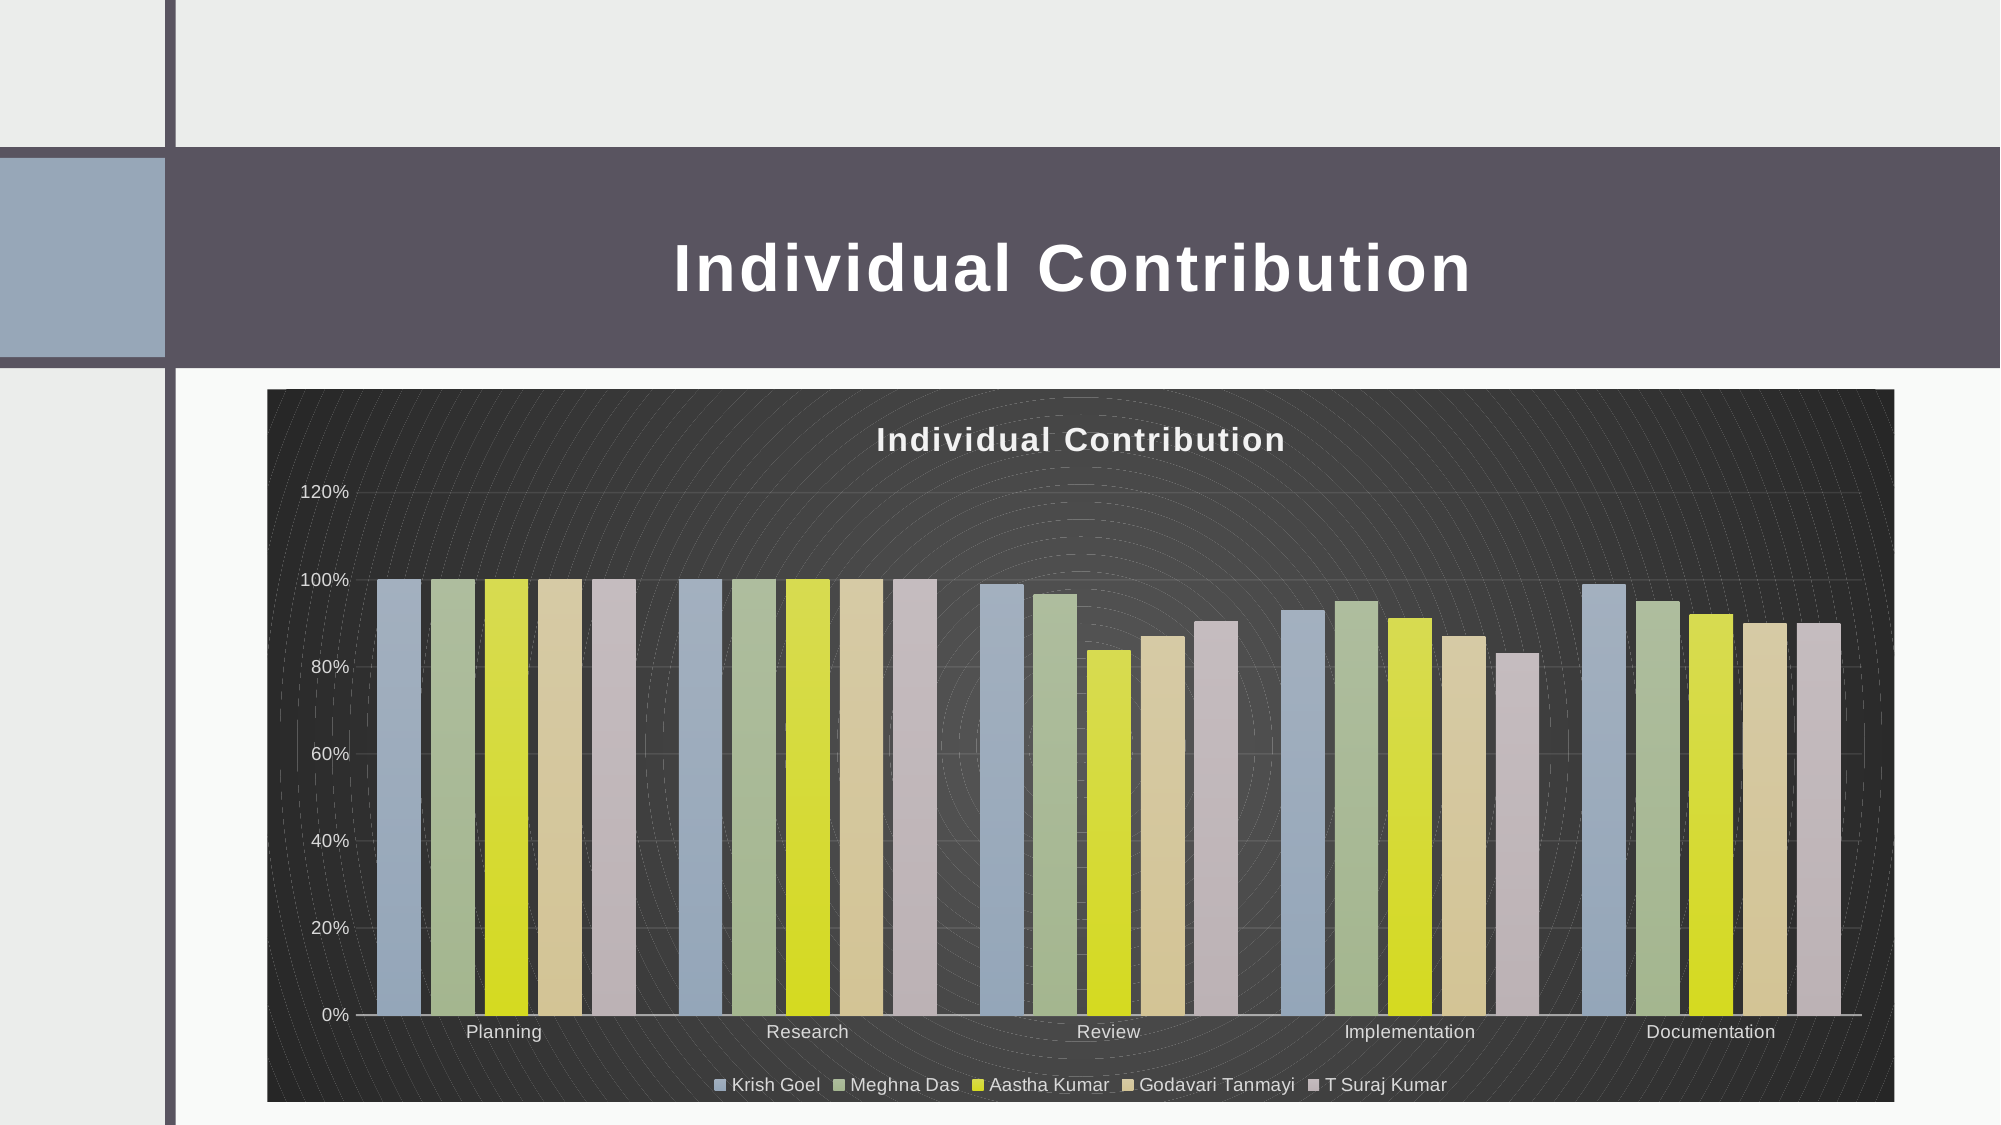

# Individual Contribution

### Chart: Individual Contribution

| Category | Krish Goel | Meghna Das | Aastha Kumar | Godavari Tanmayi | T Suraj Kumar |
|---|---|---|---|---|---|
| Planning  | 1.0 | 1.0 | 1.0 | 1.0 | 1.0 |
| Research | 1.0 | 1.0 | 1.0 | 1.0 | 1.0 |
| Review | 0.99 | 0.9667 | 0.8387 | 0.8709 | 0.9032 |
| Implementation | 0.93 | 0.95 | 0.91 | 0.87 | 0.83 |
| Documentation | 0.99 | 0.95 | 0.92 | 0.9 | 0.9 |